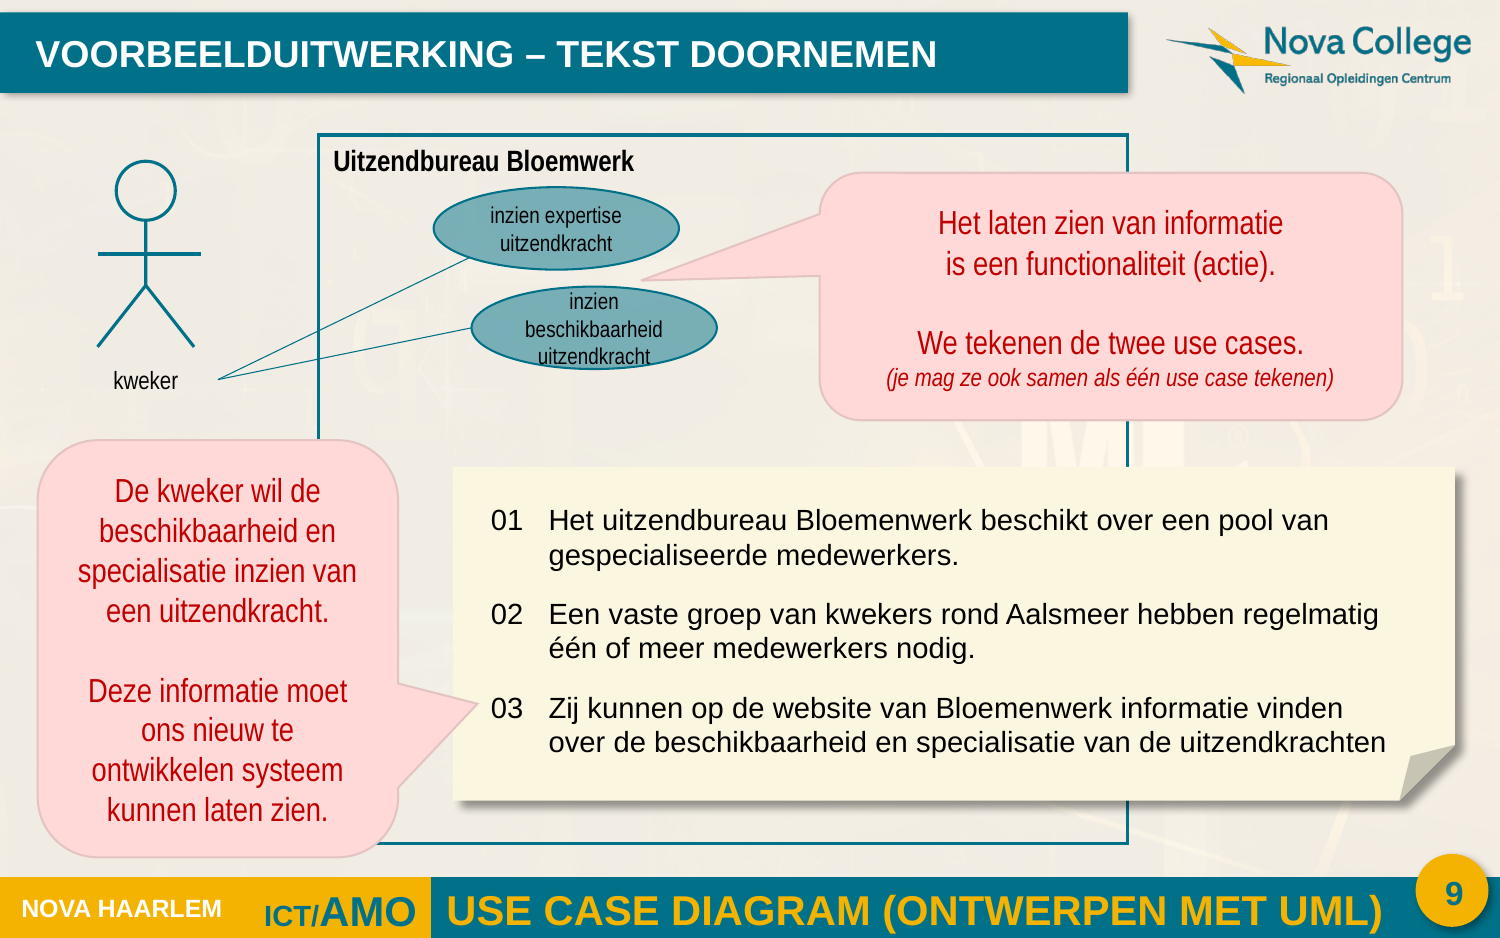

VOORBEELDUITWERKING – TEKST DOORNEMEN
Uitzendbureau Bloemwerk

kweker
Het laten zien van informatie
is een functionaliteit (actie).

We tekenen de twee use cases.
(je mag ze ook samen als één use case tekenen)
inzien expertise
uitzendkracht
inzien beschikbaarheid
uitzendkracht
De kweker wil de beschikbaarheid en specialisatie inzien van een uitzendkracht.

Deze informatie moet ons nieuw te ontwikkelen systeem kunnen laten zien.

01	Het uitzendbureau Bloemenwerk beschikt over een pool van gespecialiseerde medewerkers.
02	Een vaste groep van kwekers rond Aalsmeer hebben regelmatig één of meer medewerkers nodig.
03	Zij kunnen op de website van Bloemenwerk informatie vinden over de beschikbaarheid en specialisatie van de uitzendkrachten